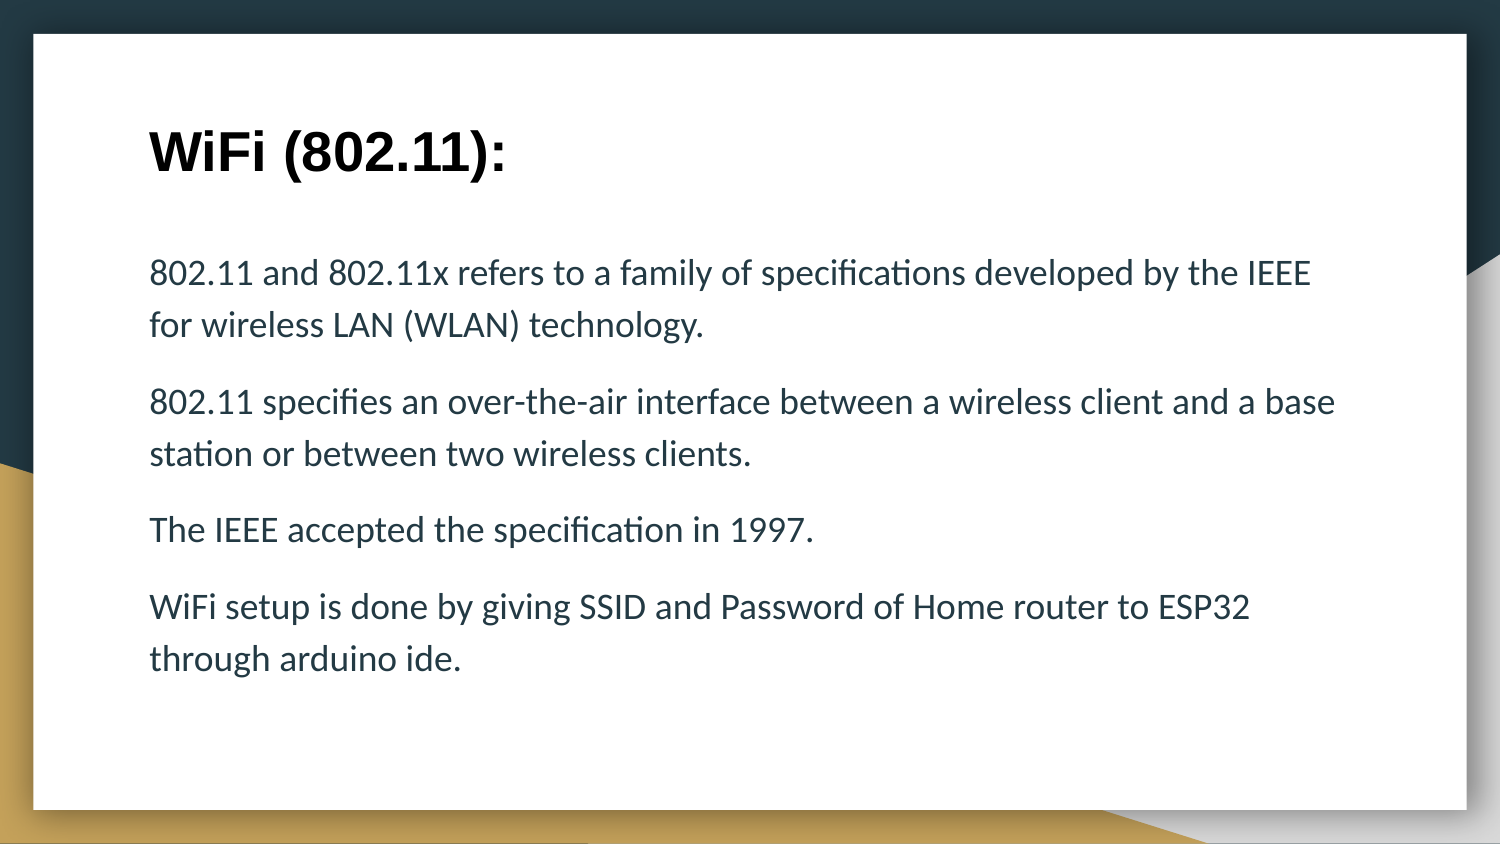

# WiFi (802.11):

802.11 and 802.11x refers to a family of specifications developed by the IEEE for wireless LAN (WLAN) technology.
802.11 specifies an over-the-air interface between a wireless client and a base station or between two wireless clients.
The IEEE accepted the specification in 1997.
WiFi setup is done by giving SSID and Password of Home router to ESP32 through arduino ide.